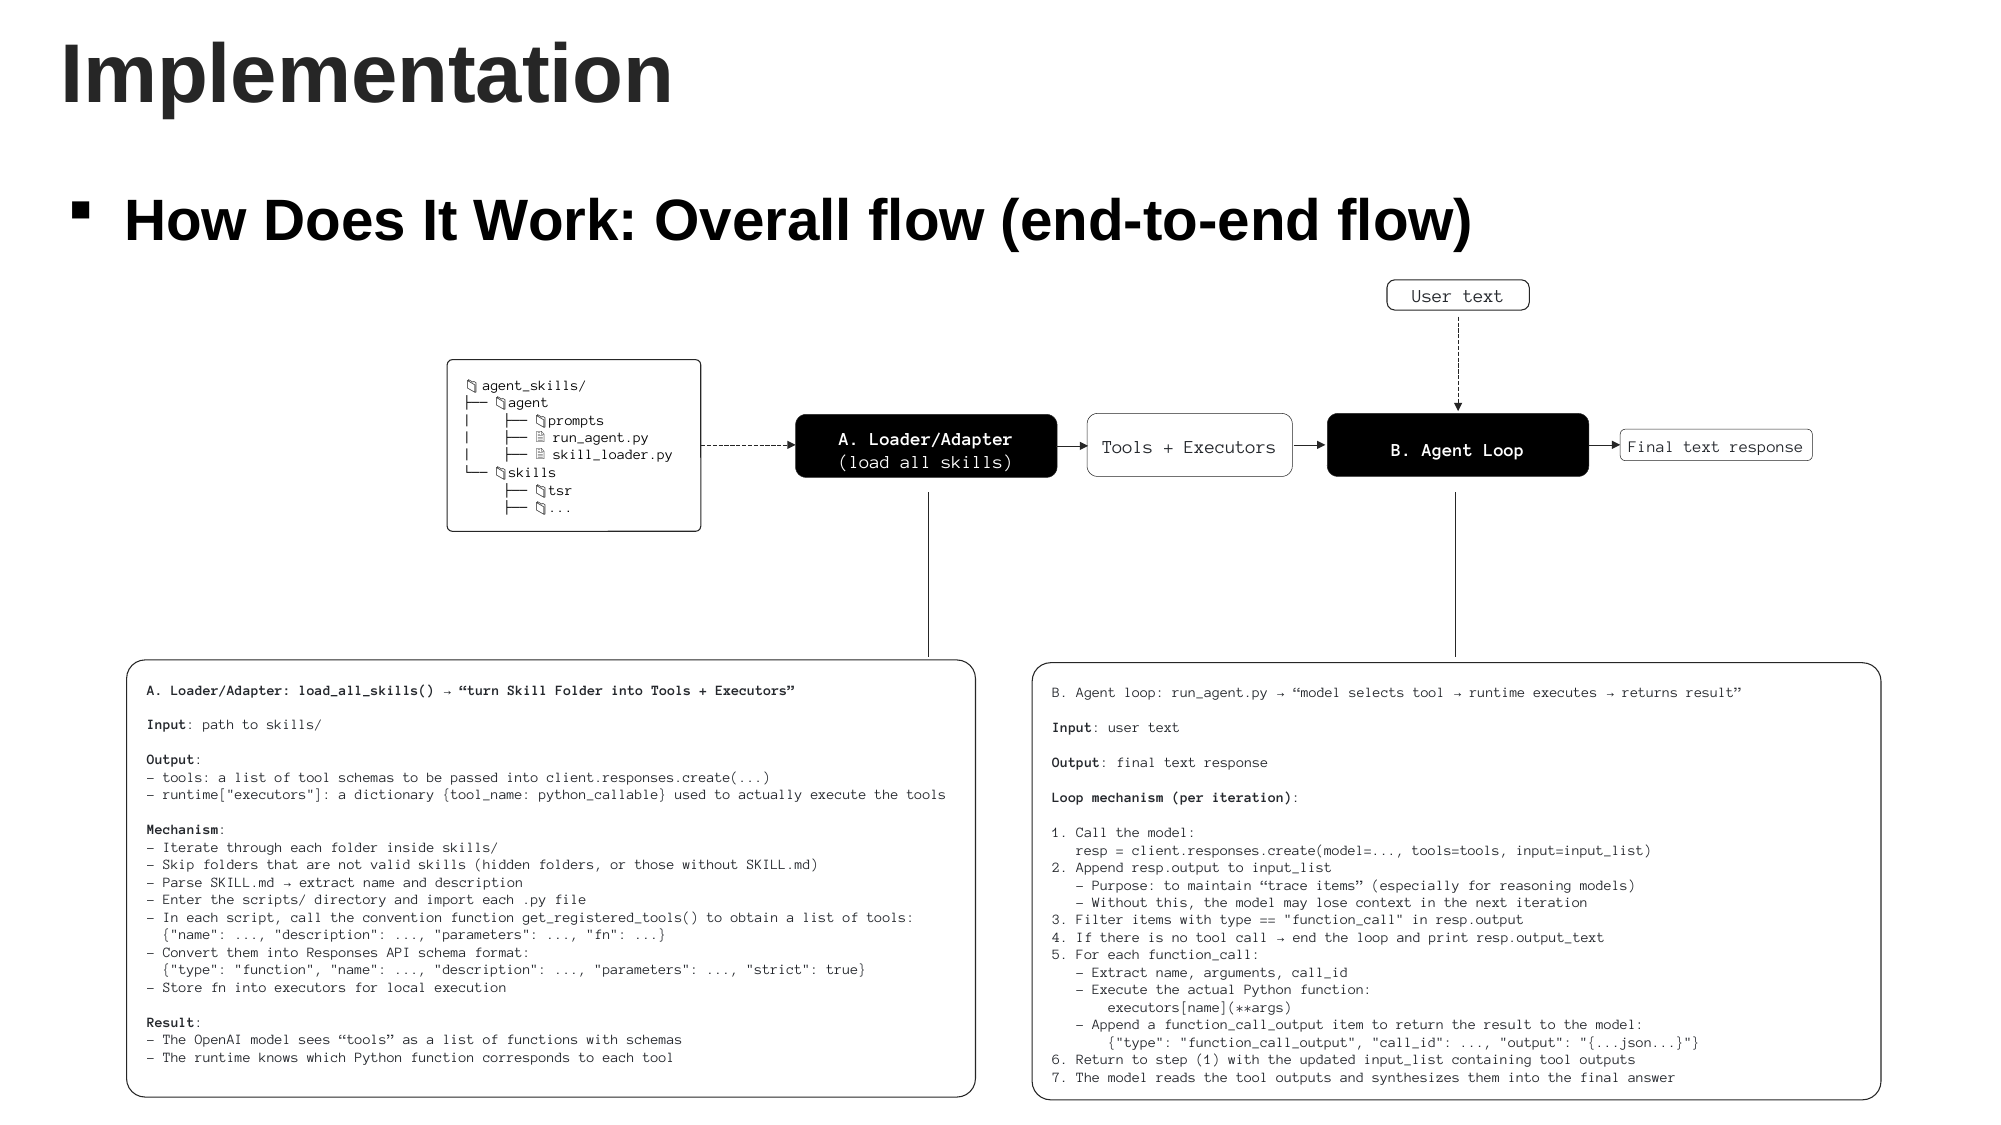

Implementation
How Does It Work: Overall flow (end-to-end flow)

User text
 📁  agent_skills/
├── 📁 agent
|    ├── 📁 prompts
|    ├── 🗎 run_agent.py
|    ├── 🗎 skill_loader.py
└── 📁 skills
     ├── 📁 tsr
     ├── 📁 ...
Tools + Executors
B. Agent Loop
A. Loader/Adapter
(load all skills)
Final text response
A. Loader/Adapter: load_all_skills() → “turn Skill Folder into Tools + Executors”

Input: path to skills/

Output:
- tools: a list of tool schemas to be passed into client.responses.create(...)
- runtime["executors"]: a dictionary {tool_name: python_callable} used to actually execute the tools

Mechanism:
- Iterate through each folder inside skills/
- Skip folders that are not valid skills (hidden folders, or those without SKILL.md)
- Parse SKILL.md → extract name and description
- Enter the scripts/ directory and import each .py file
- In each script, call the convention function get_registered_tools() to obtain a list of tools:
  {"name": ..., "description": ..., "parameters": ..., "fn": ...}
- Convert them into Responses API schema format:
  {"type": "function", "name": ..., "description": ..., "parameters": ..., "strict": true}
- Store fn into executors for local execution

Result:
- The OpenAI model sees “tools” as a list of functions with schemas
- The runtime knows which Python function corresponds to each tool
B. Agent loop: run_agent.py → “model selects tool → runtime executes → returns result”

Input: user text

Output: final text response

Loop mechanism (per iteration):

1. Call the model:
   resp = client.responses.create(model=..., tools=tools, input=input_list)
2. Append resp.output to input_list
   - Purpose: to maintain “trace items” (especially for reasoning models)
   - Without this, the model may lose context in the next iteration
3. Filter items with type == "function_call" in resp.output
4. If there is no tool call → end the loop and print resp.output_text
5. For each function_call:
   - Extract name, arguments, call_id
   - Execute the actual Python function:
       executors[name](**args)
   - Append a function_call_output item to return the result to the model:
       {"type": "function_call_output", "call_id": ..., "output": "{...json...}"}
6. Return to step (1) with the updated input_list containing tool outputs
7. The model reads the tool outputs and synthesizes them into the final answer